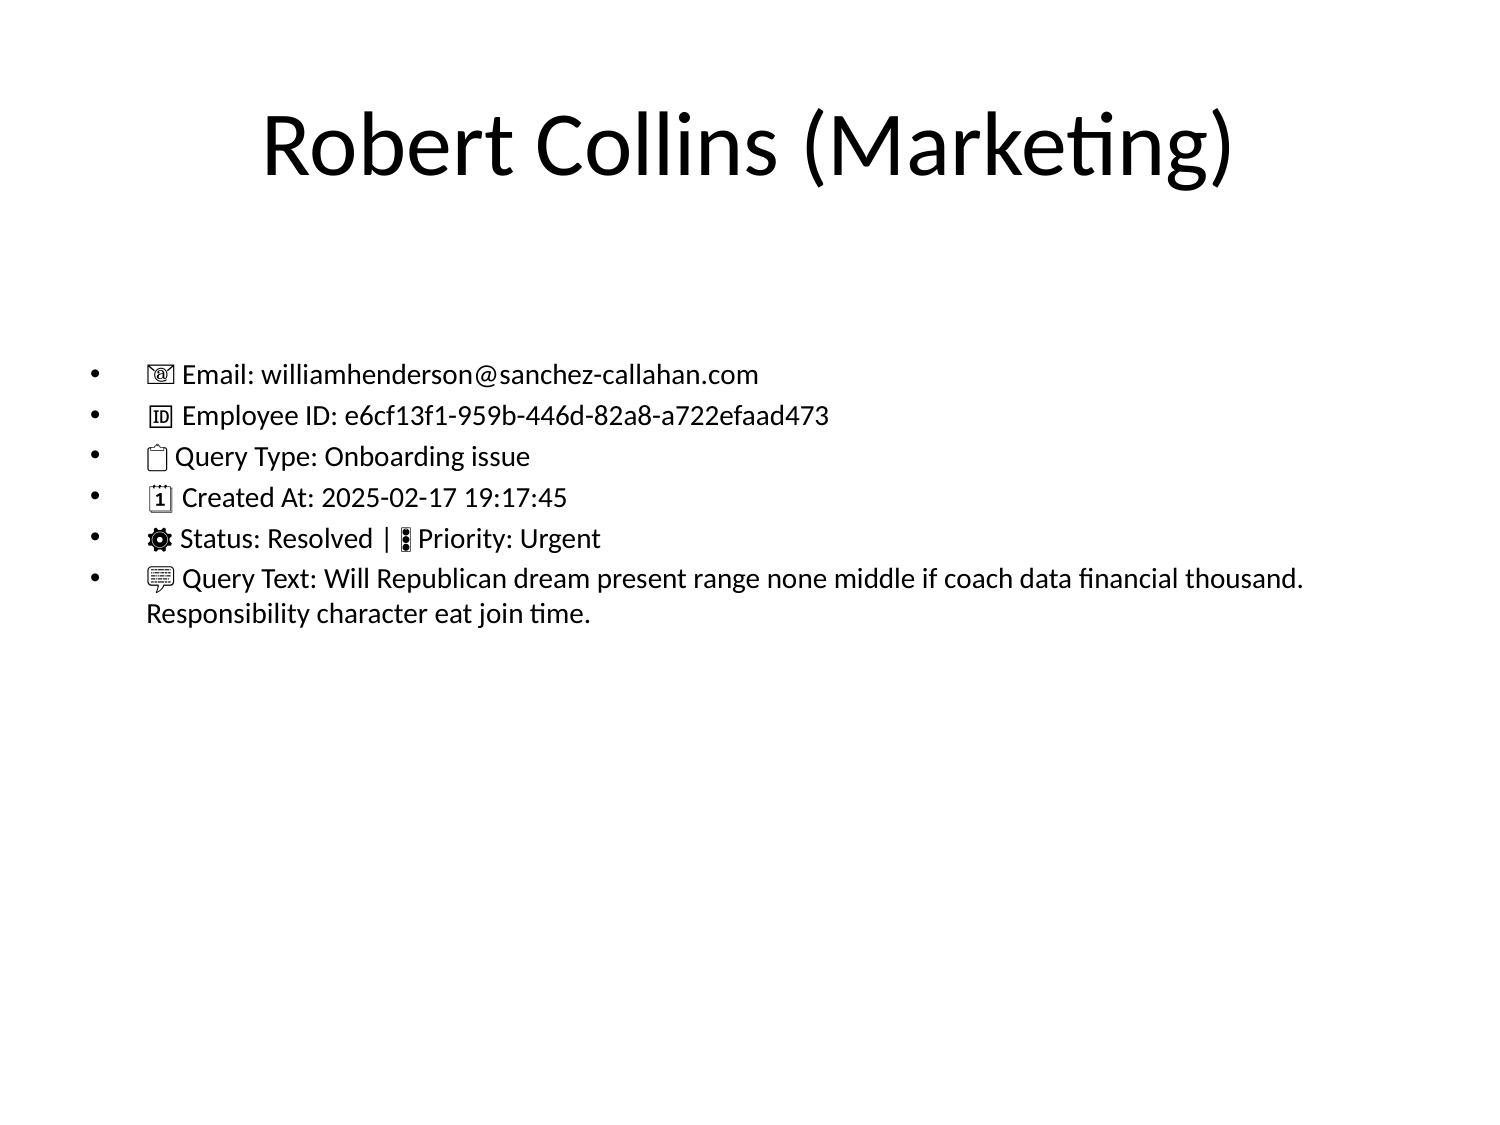

# Robert Collins (Marketing)

📧 Email: williamhenderson@sanchez-callahan.com
🆔 Employee ID: e6cf13f1-959b-446d-82a8-a722efaad473
📋 Query Type: Onboarding issue
🗓 Created At: 2025-02-17 19:17:45
⚙ Status: Resolved | 🚦 Priority: Urgent
💬 Query Text: Will Republican dream present range none middle if coach data financial thousand. Responsibility character eat join time.